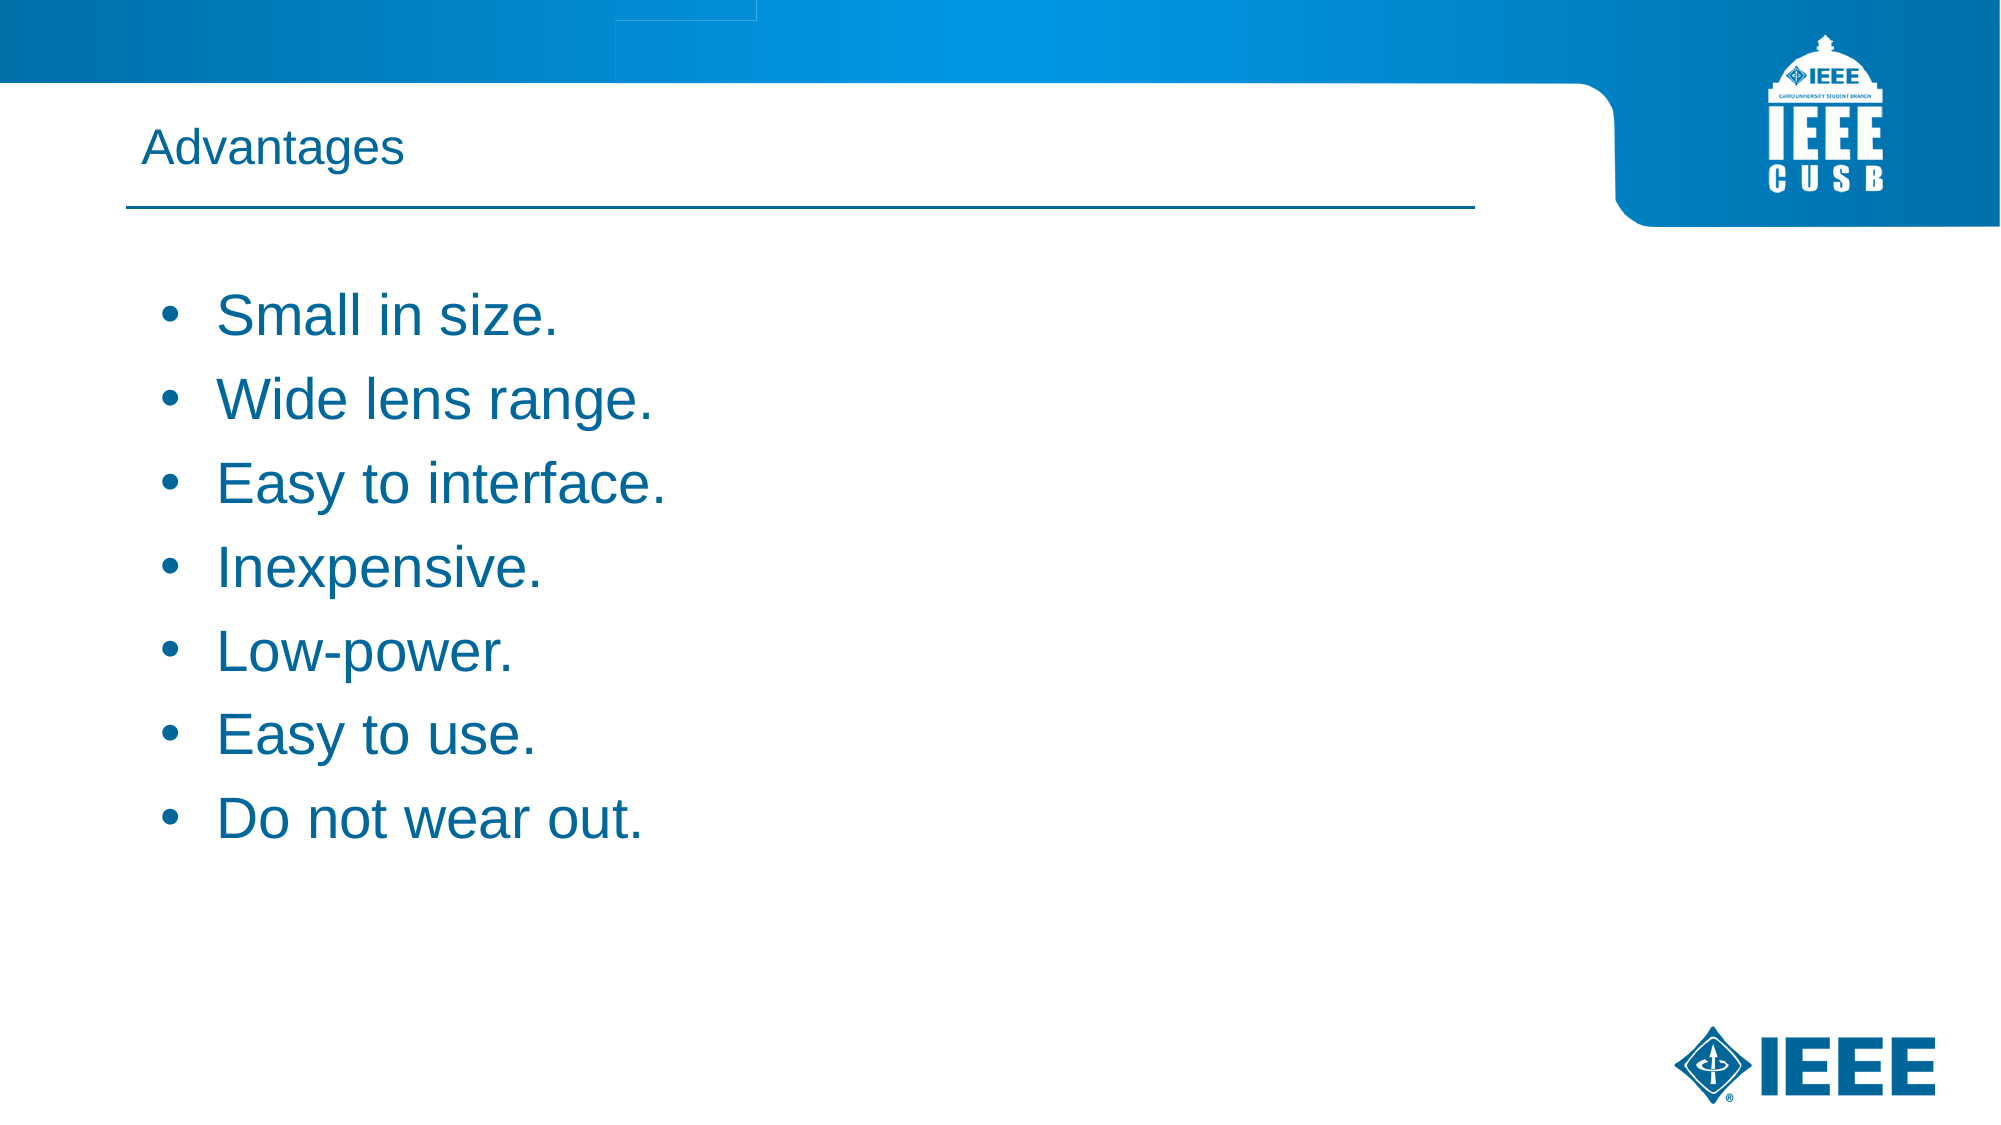

# Advantages
Small in size.
Wide lens range.
Easy to interface.
Inexpensive.
Low-power.
Easy to use.
Do not wear out.